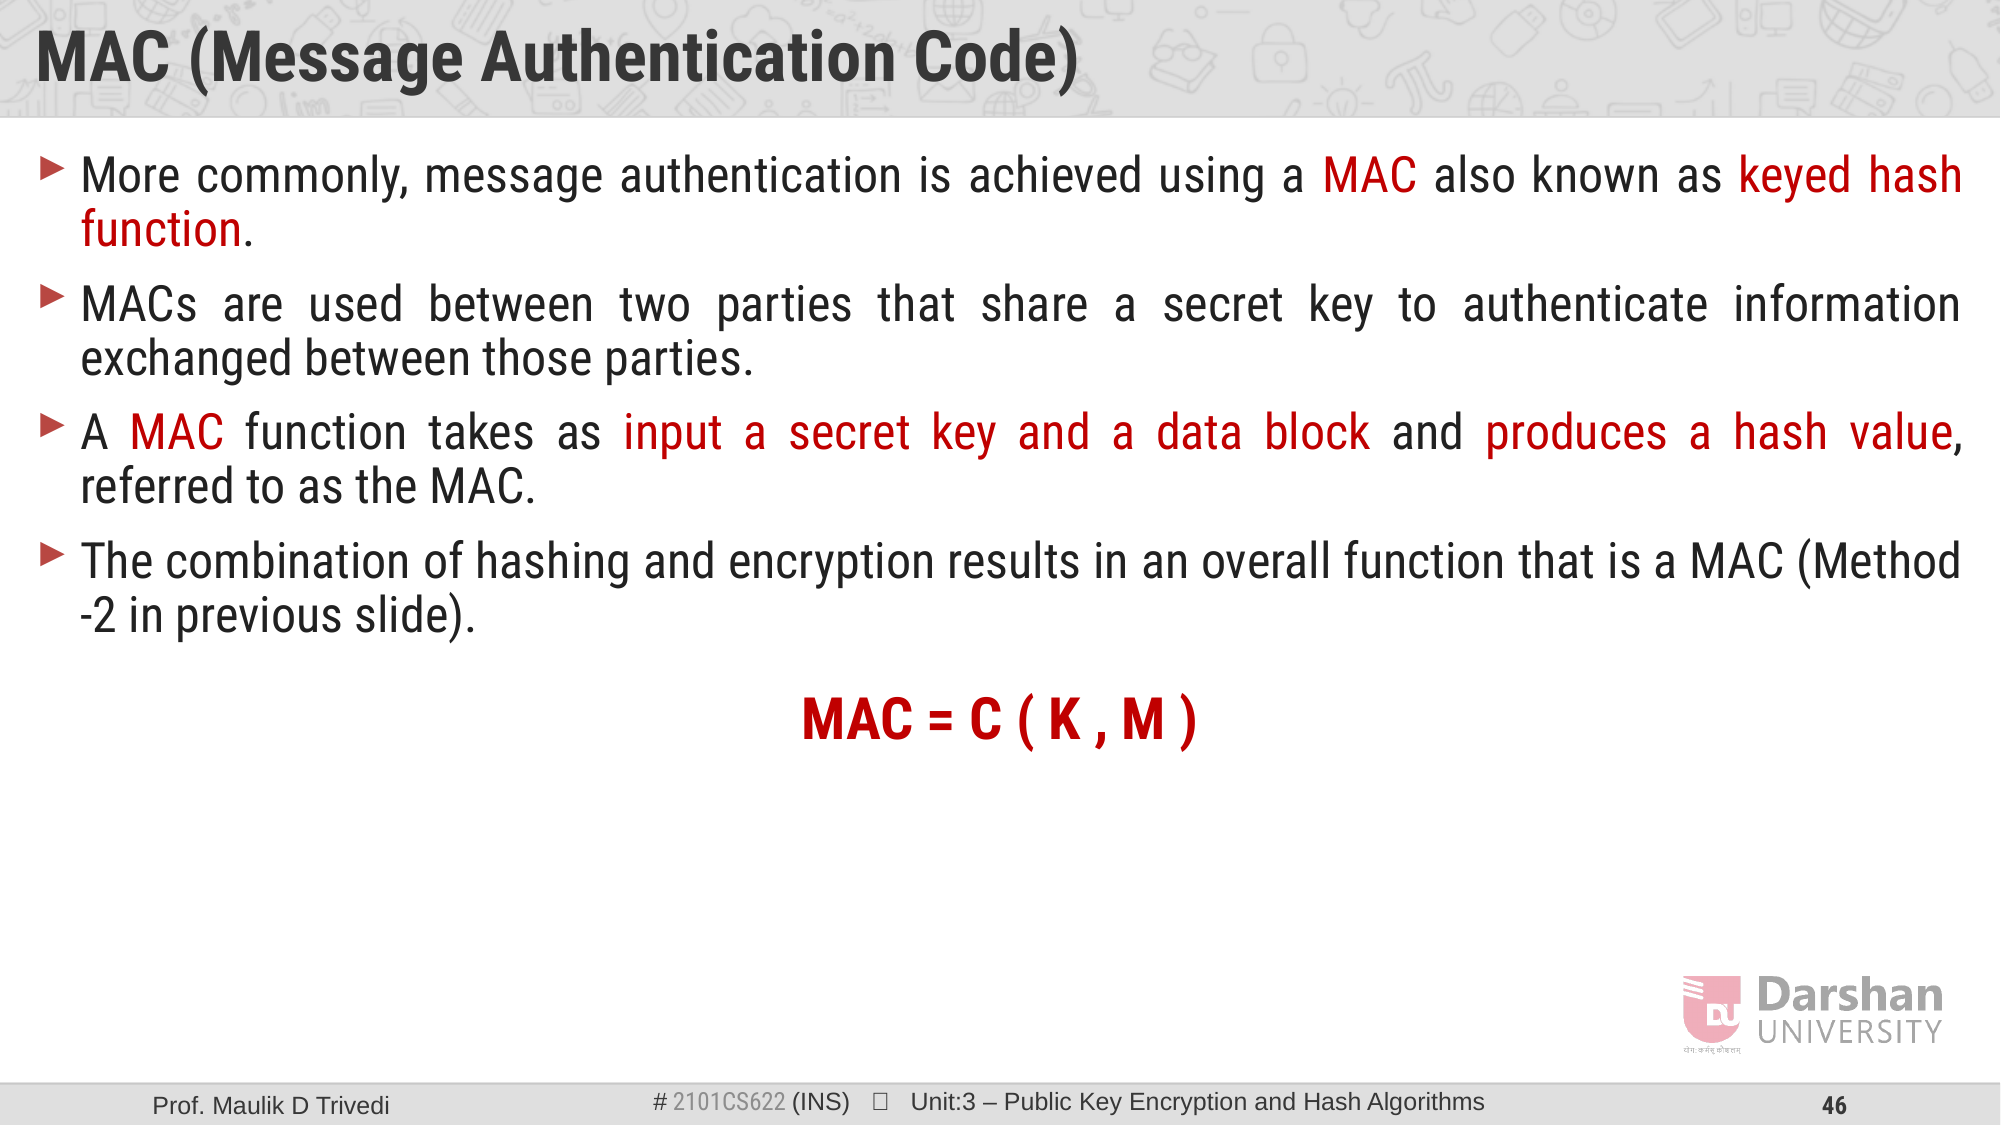

# MAC (Message Authentication Code)
More commonly, message authentication is achieved using a MAC also known as keyed hash function.
MACs are used between two parties that share a secret key to authenticate information exchanged between those parties.
A MAC function takes as input a secret key and a data block and produces a hash value, referred to as the MAC.
The combination of hashing and encryption results in an overall function that is a MAC (Method -2 in previous slide).

MAC = C ( K , M )